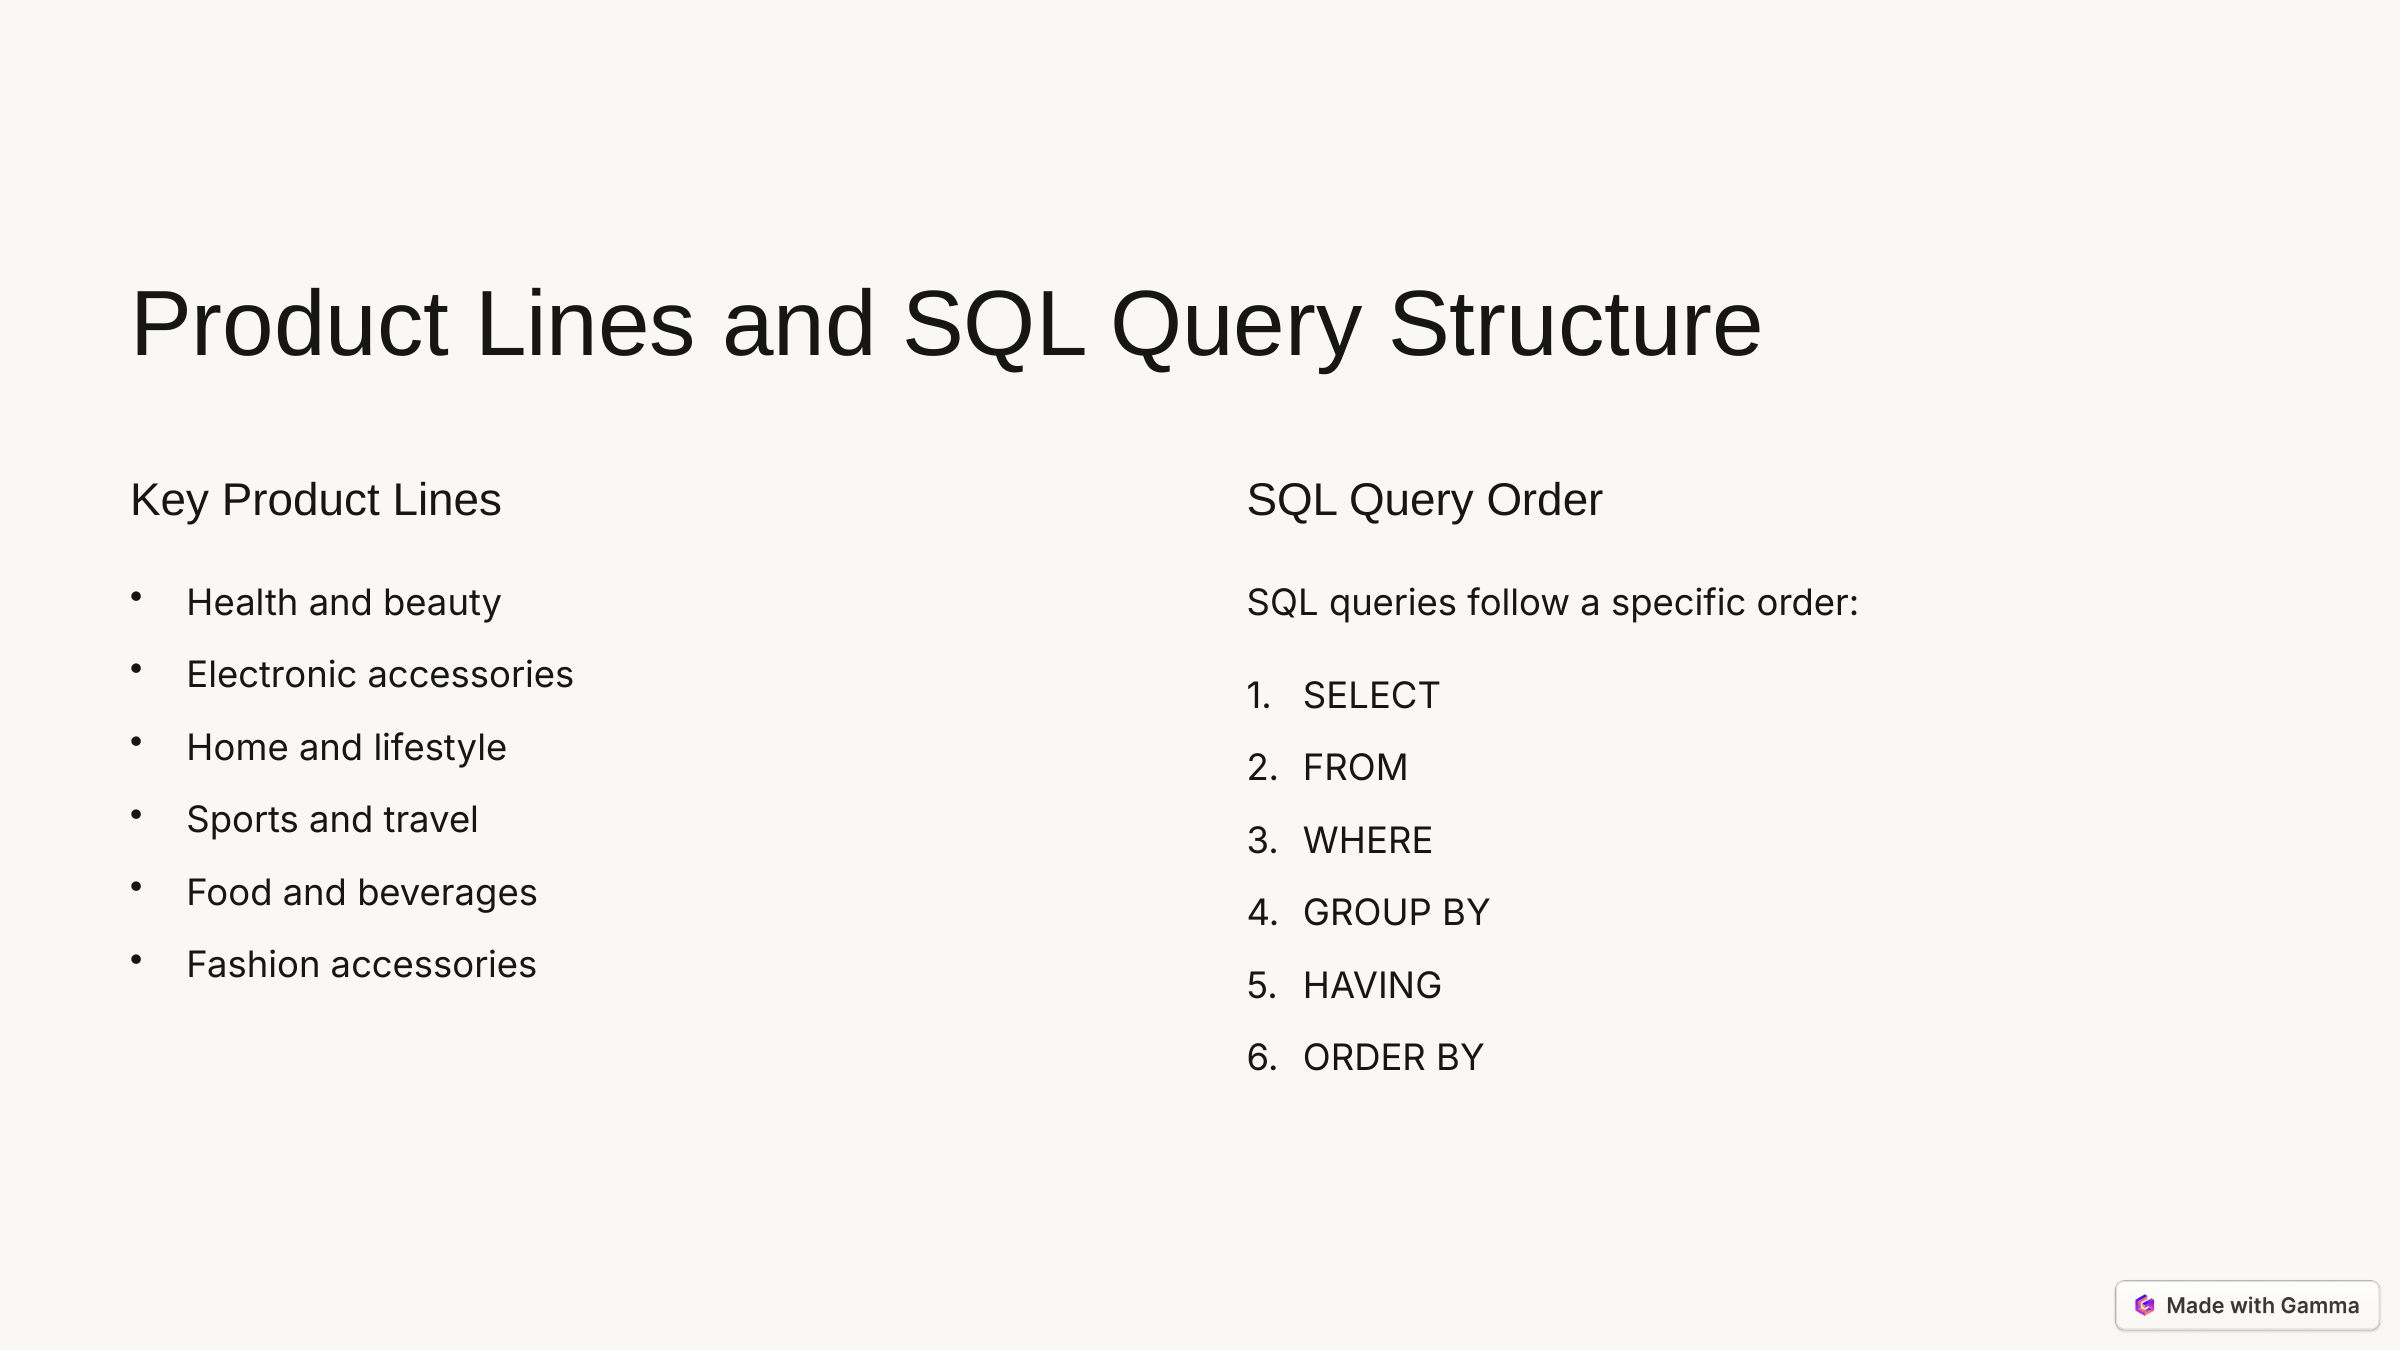

Product Lines and SQL Query Structure
Key Product Lines
SQL Query Order
Health and beauty
SQL queries follow a specific order:
Electronic accessories
SELECT
Home and lifestyle
FROM
Sports and travel
WHERE
Food and beverages
GROUP BY
Fashion accessories
HAVING
ORDER BY